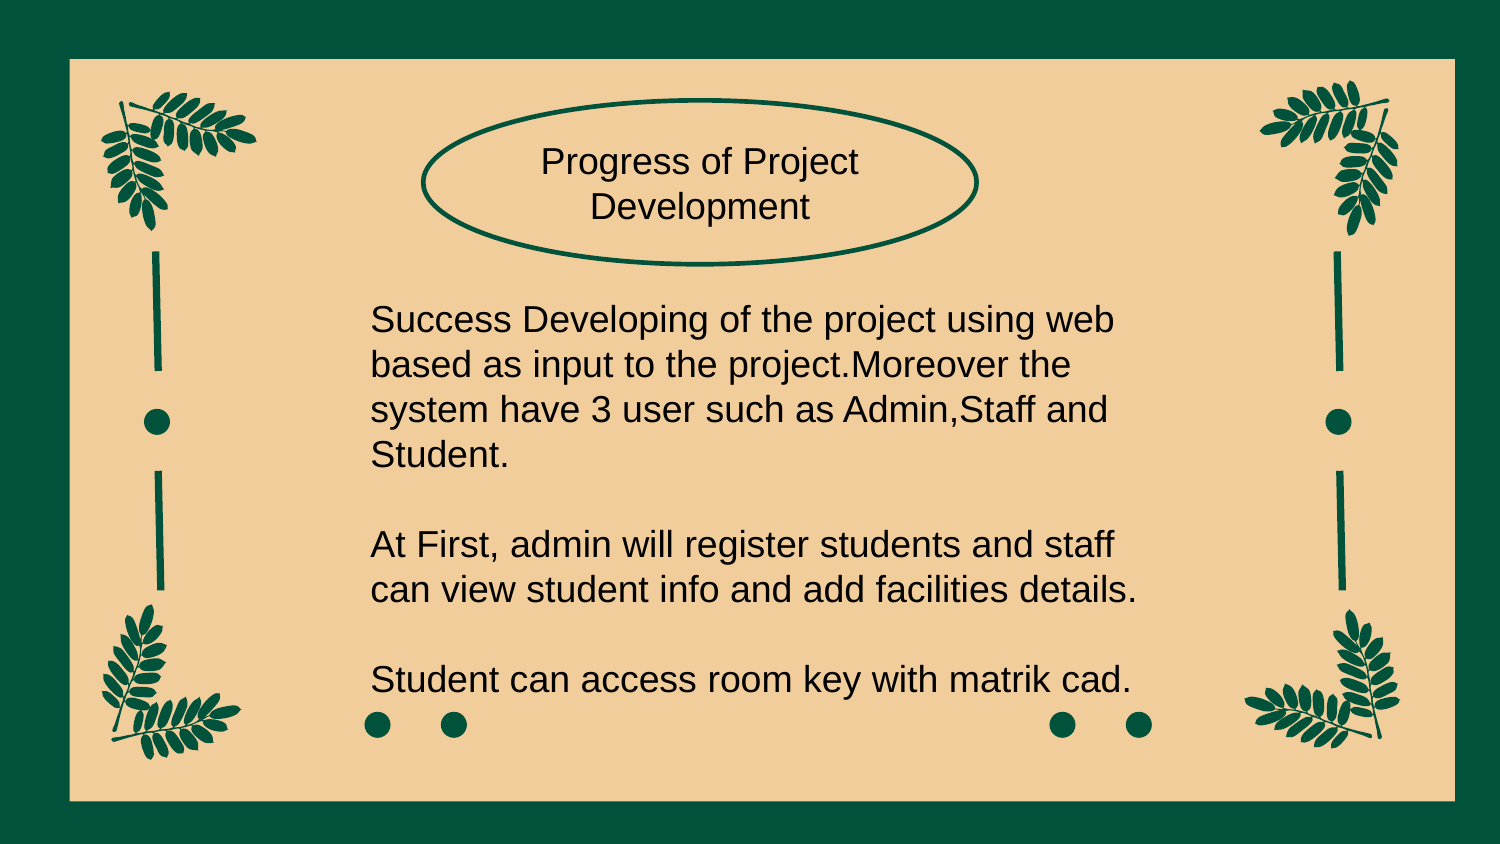

Progress of Project Development

Success Developing of the project using web based as input to the project.Moreover the system have 3 user such as Admin,Staff and Student.

At First, admin will register students and staff can view student info and add facilities details.

Student can access room key with matrik cad.